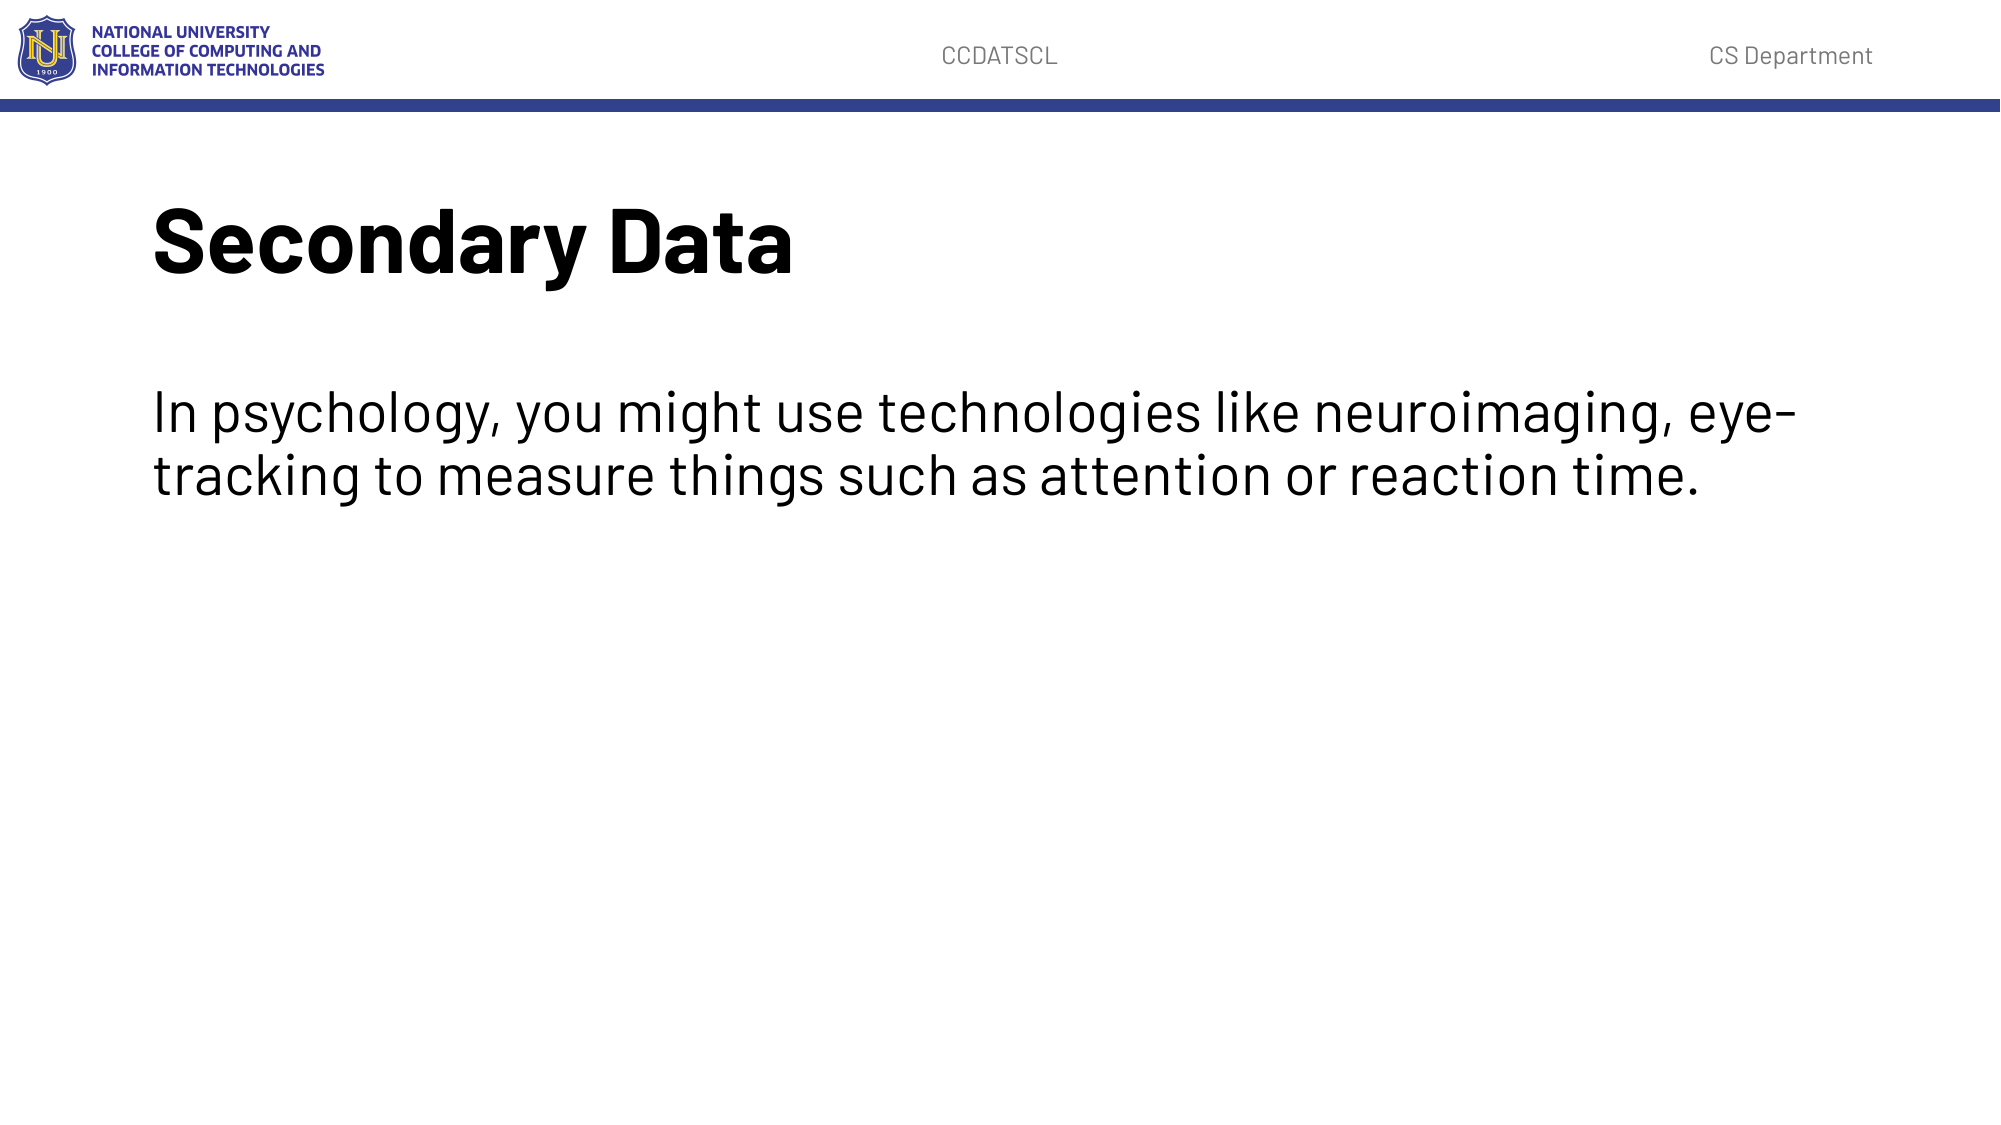

# Secondary Data
In psychology, you might use technologies like neuroimaging, eye-tracking to measure things such as attention or reaction time.